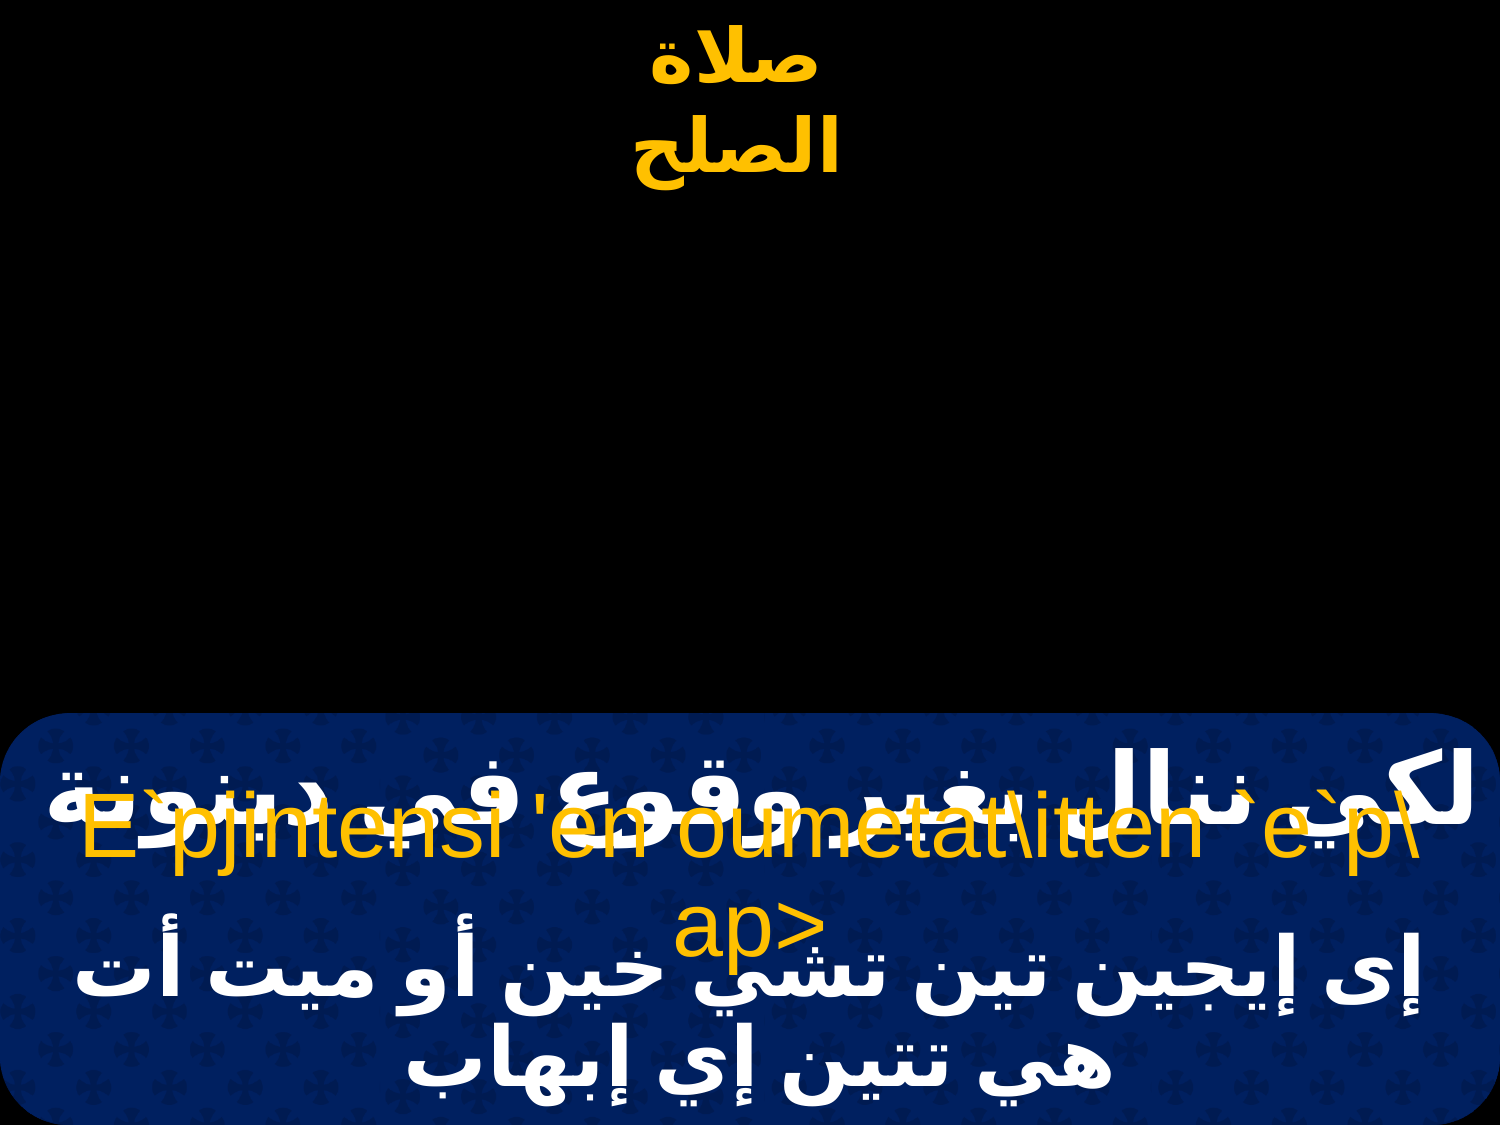

# لكي ننال بغير وقوع في دينونة
E`pjintensi 'en oumetat\itten `e`p\ap>
إى إيجين تين تشي خين أو ميت أت هي تتين إي إبهاب